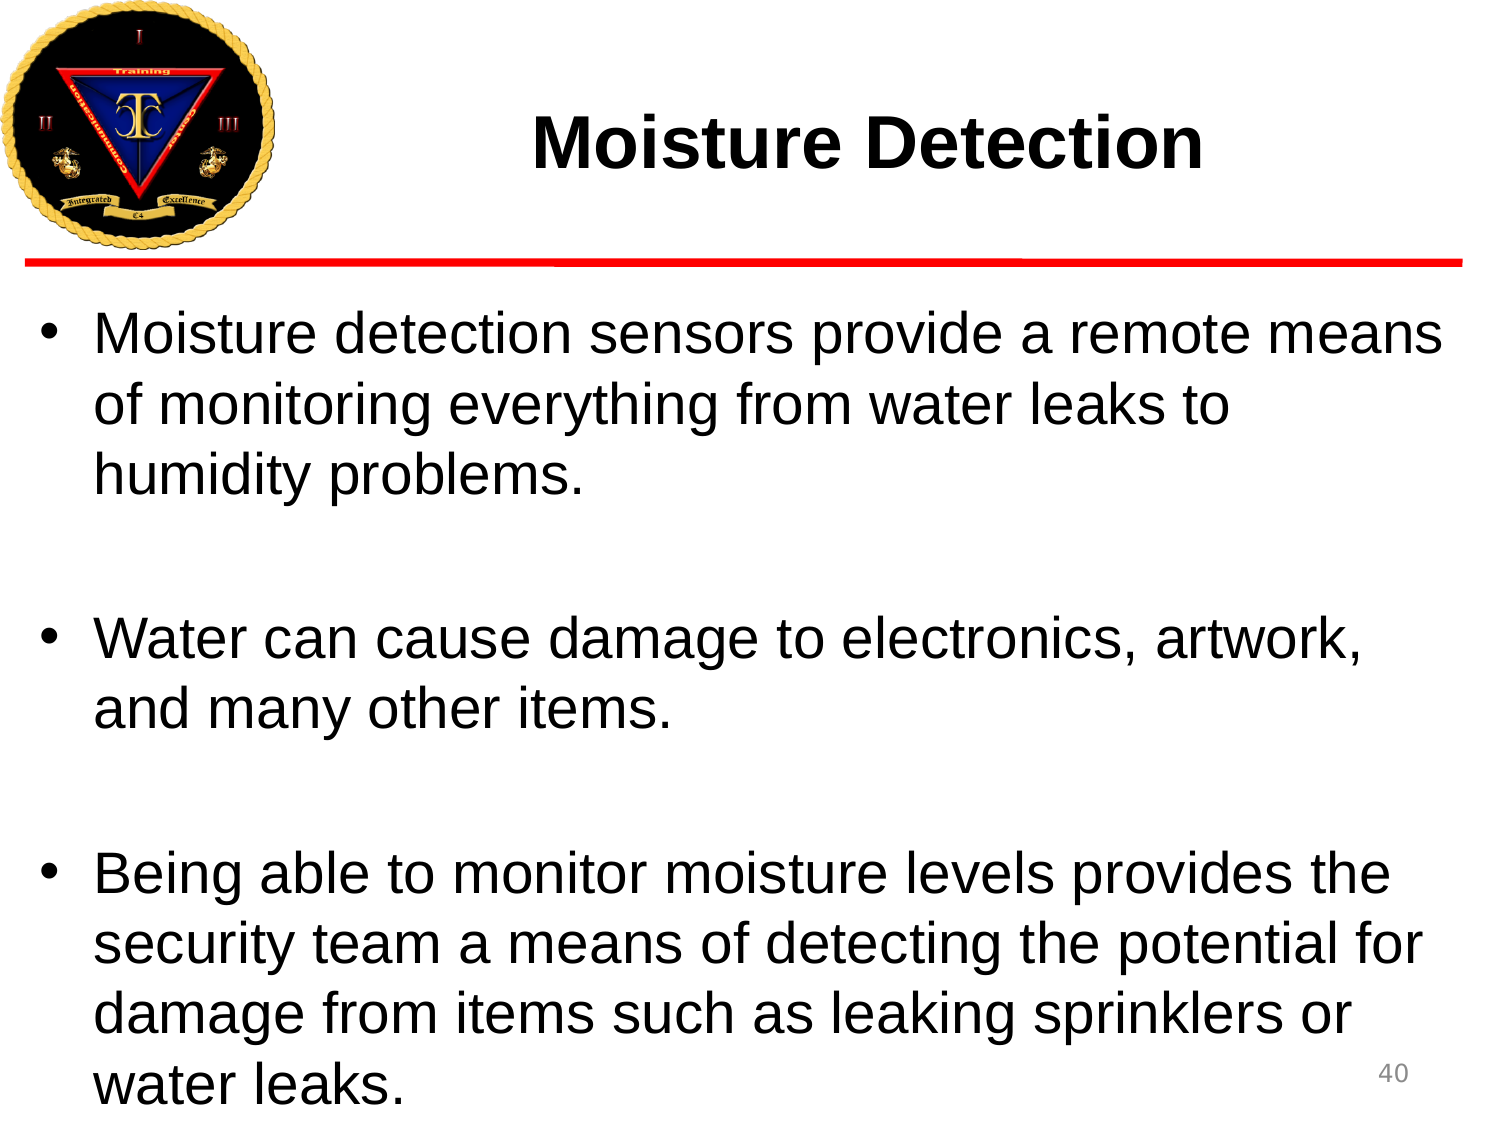

# Moisture Detection
Moisture detection sensors provide a remote means of monitoring everything from water leaks to humidity problems.

Water can cause damage to electronics, artwork, and many other items.

Being able to monitor moisture levels provides the security team a means of detecting the potential for damage from items such as leaking sprinklers or water leaks.
40